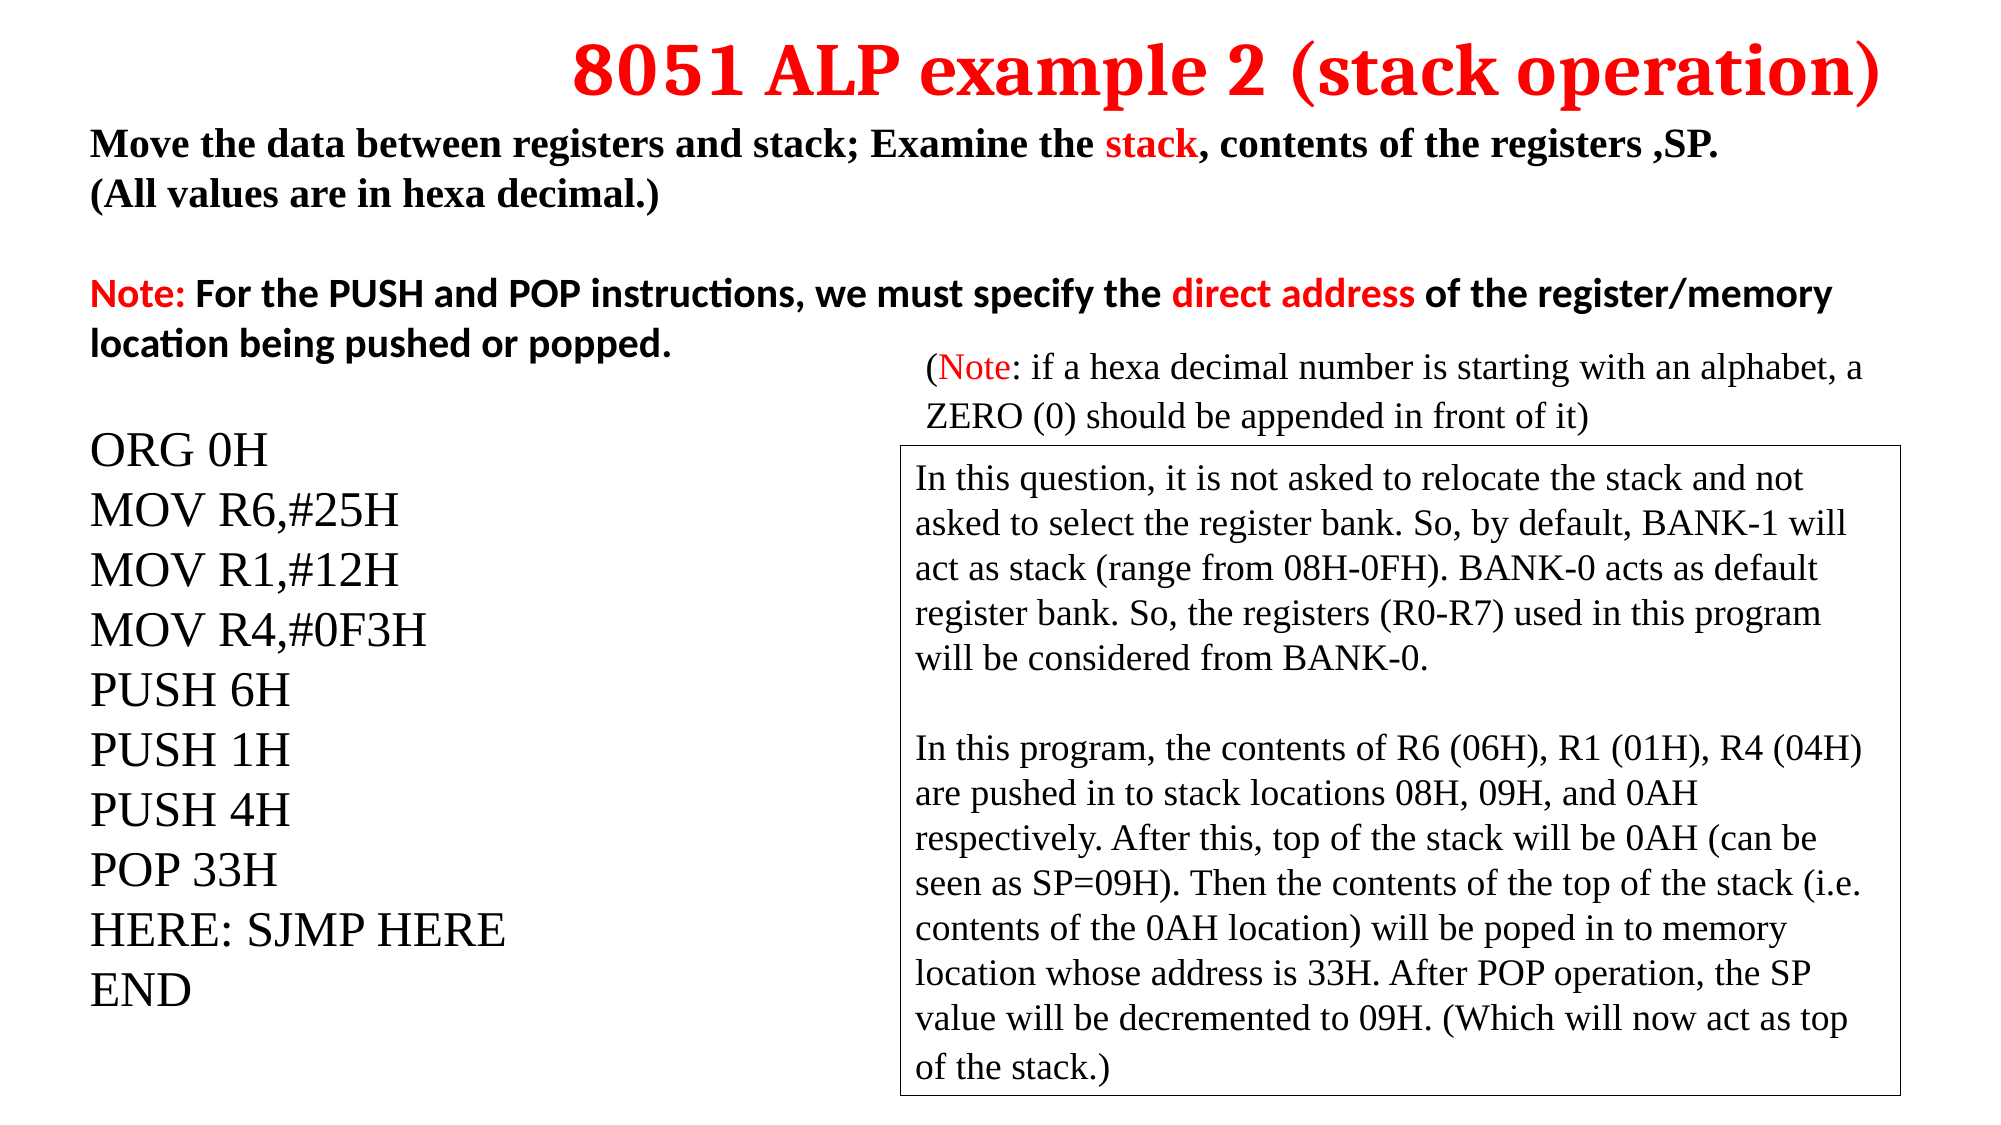

8051 ALP example 2 (stack operation)
Move the data between registers and stack; Examine the stack, contents of the registers ,SP.
(All values are in hexa decimal.)

Note: For the PUSH and POP instructions, we must specify the direct address of the register/memory location being pushed or popped.

ORG 0H
MOV R6,#25H
MOV R1,#12H
MOV R4,#0F3H
PUSH 6H
PUSH 1H
PUSH 4H
POP 33H
HERE: SJMP HERE
END

(Note: if a hexa decimal number is starting with an alphabet, a ZERO (0) should be appended in front of it)
In this question, it is not asked to relocate the stack and not asked to select the register bank. So, by default, BANK-1 will act as stack (range from 08H-0FH). BANK-0 acts as default register bank. So, the registers (R0-R7) used in this program will be considered from BANK-0.

In this program, the contents of R6 (06H), R1 (01H), R4 (04H) are pushed in to stack locations 08H, 09H, and 0AH respectively. After this, top of the stack will be 0AH (can be seen as SP=09H). Then the contents of the top of the stack (i.e. contents of the 0AH location) will be poped in to memory location whose address is 33H. After POP operation, the SP value will be decremented to 09H. (Which will now act as top of the stack.)